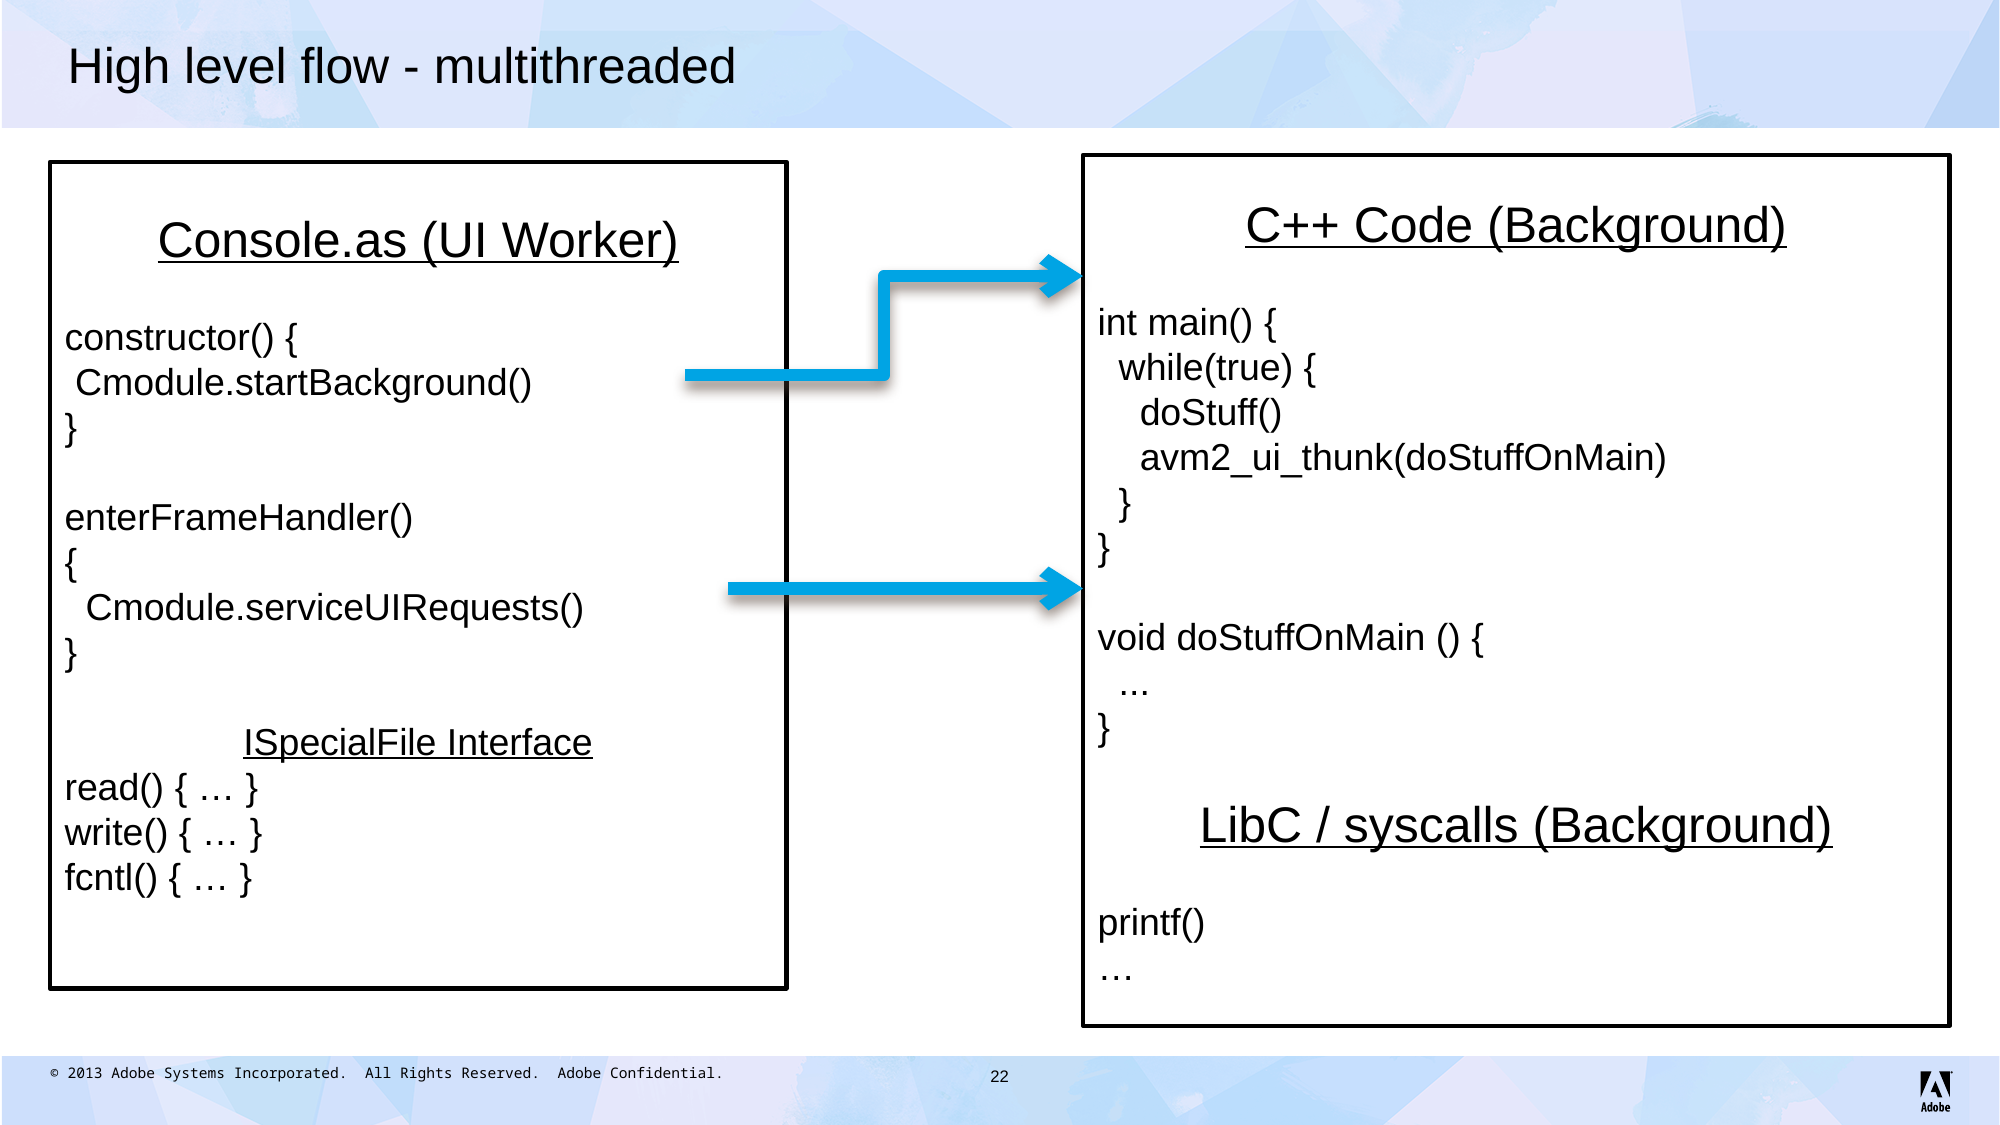

# High level flow - multithreaded
C++ Code (Background)

int main() {
  while(true) {
    doStuff()
    avm2_ui_thunk(doStuffOnMain)
  }
}

void doStuffOnMain () {
  ...
}

LibC / syscalls (Background)

printf()
…
Console.as (UI Worker)

constructor() {
 Cmodule.startBackground()
}

enterFrameHandler()
{
  Cmodule.serviceUIRequests()
}

ISpecialFile Interface
read() { … }
write() { … }
fcntl() { … }

22